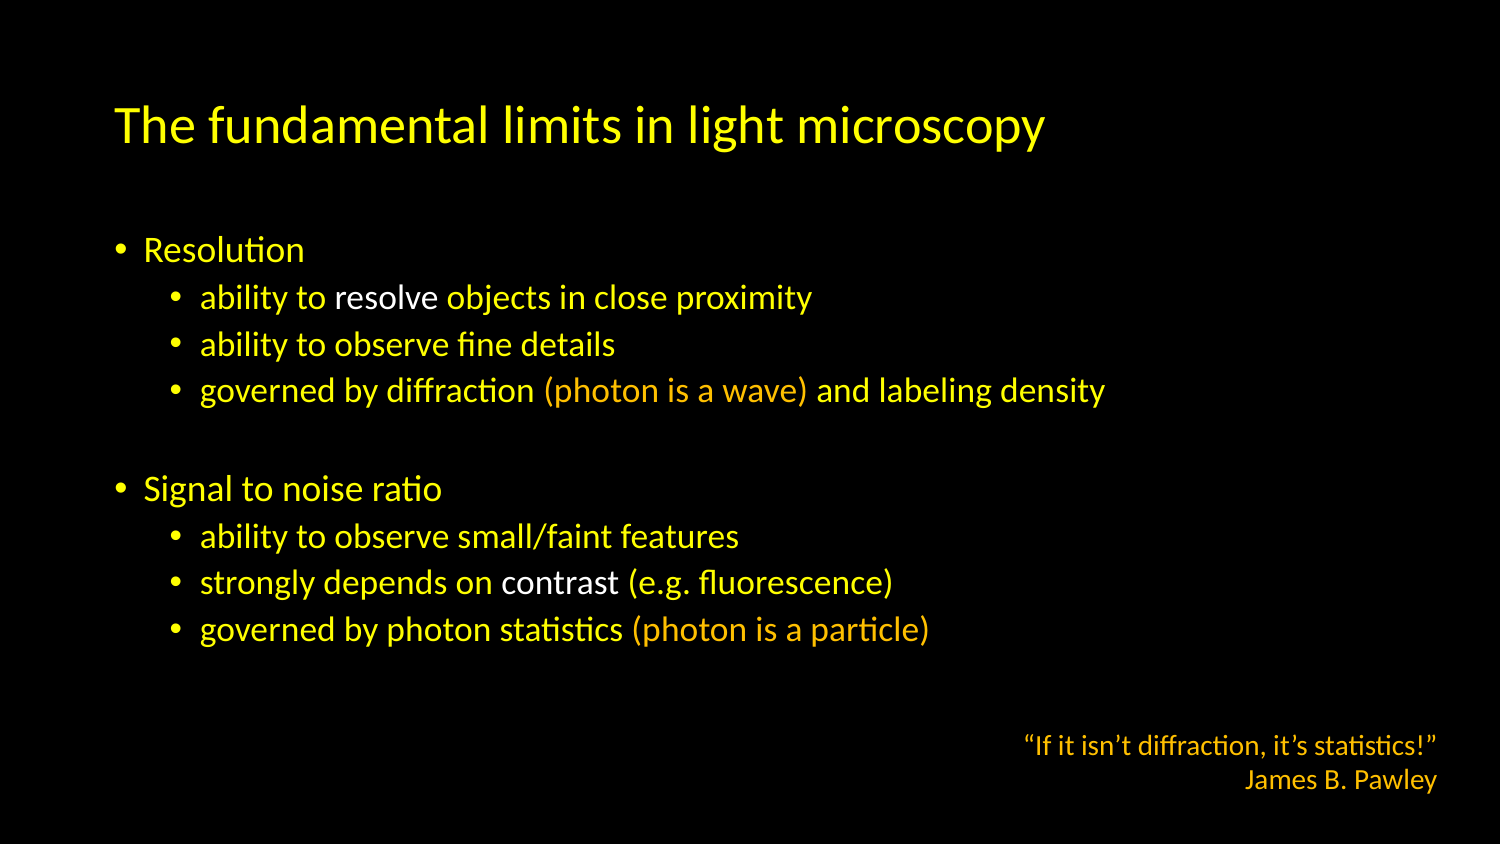

# The fundamental limits in light microscopy
Resolution
ability to resolve objects in close proximity
ability to observe fine details
governed by diffraction (photon is a wave) and labeling density

Signal to noise ratio
ability to observe small/faint features
strongly depends on contrast (e.g. fluorescence)
governed by photon statistics (photon is a particle)

“If it isn’t diffraction, it’s statistics!”
James B. Pawley